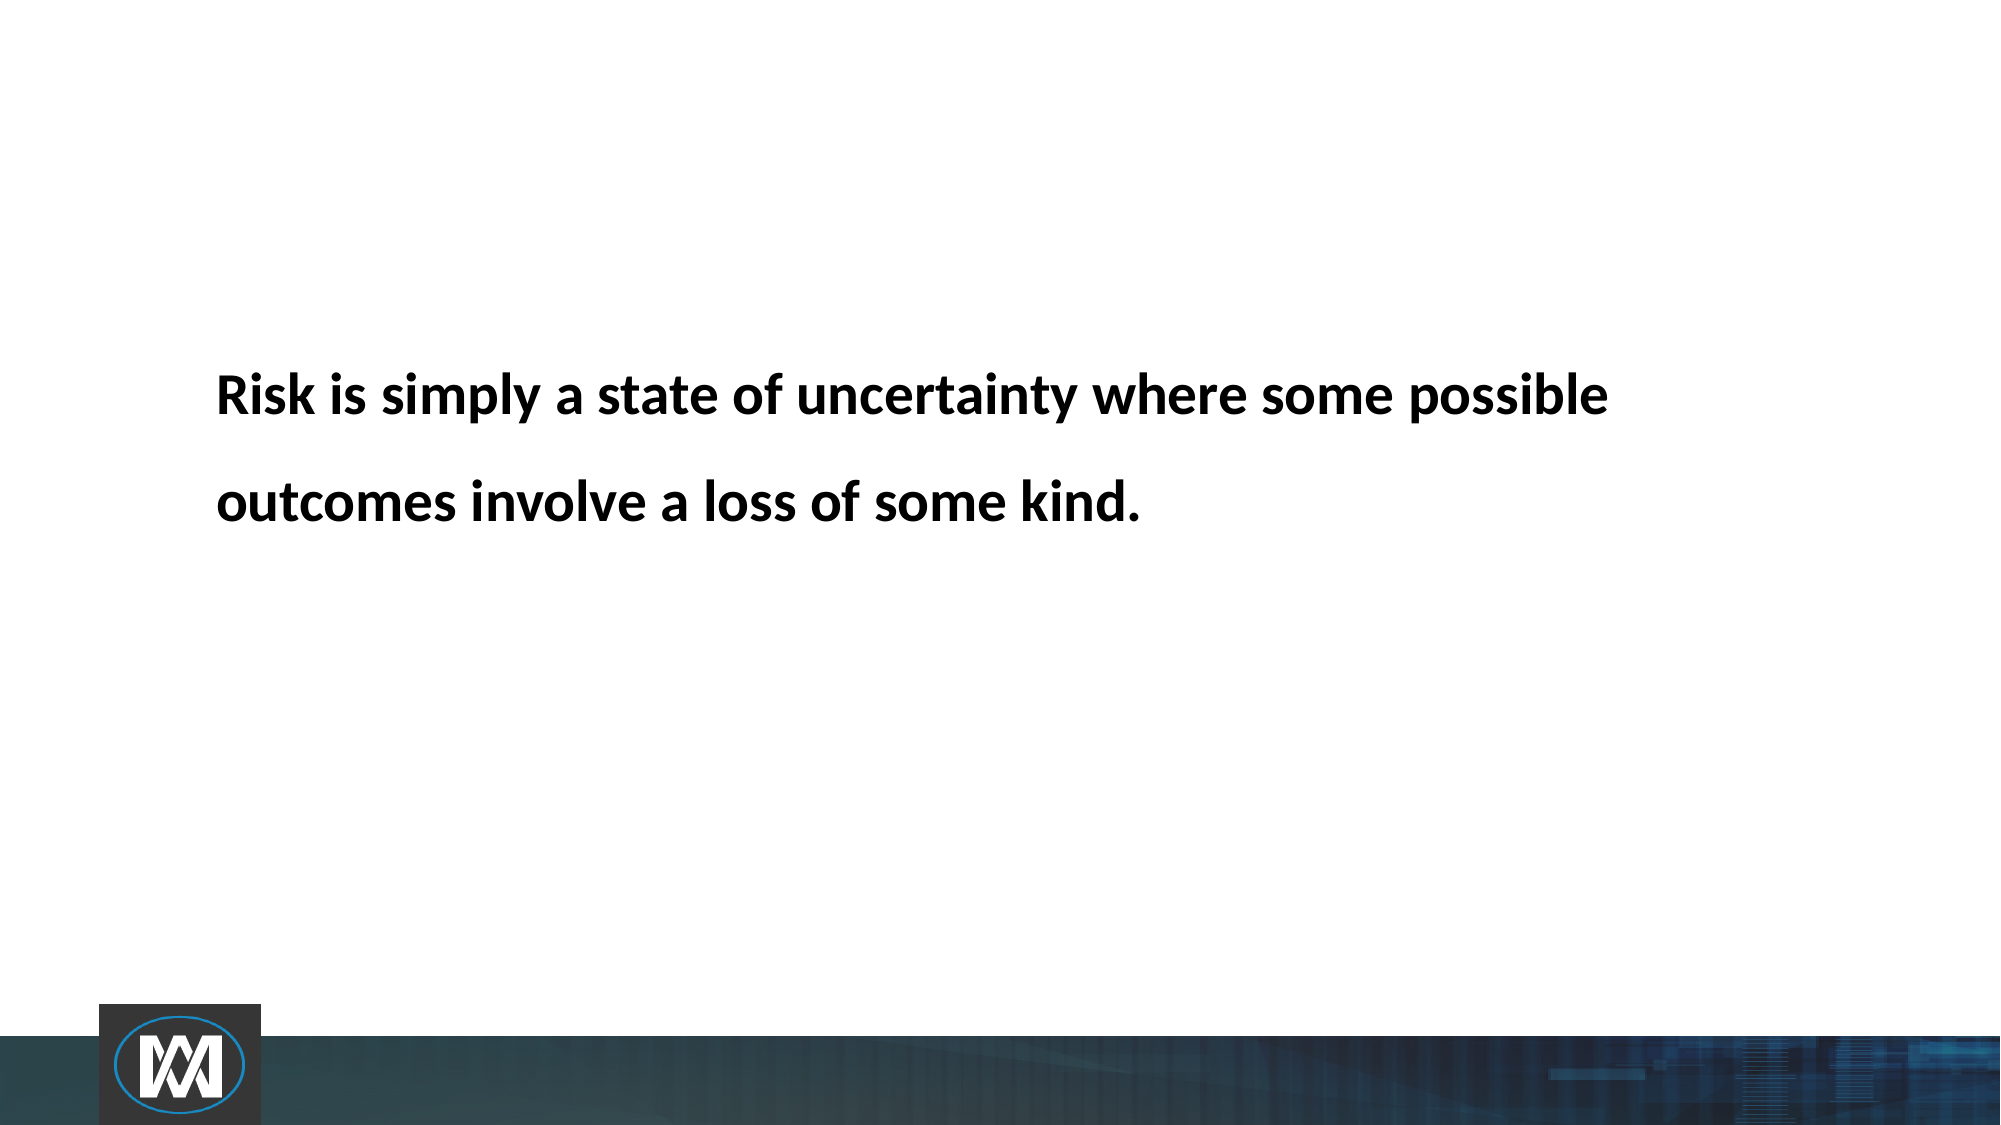

# Risk is simply a state of uncertainty where some possible outcomes involve a loss of some kind.